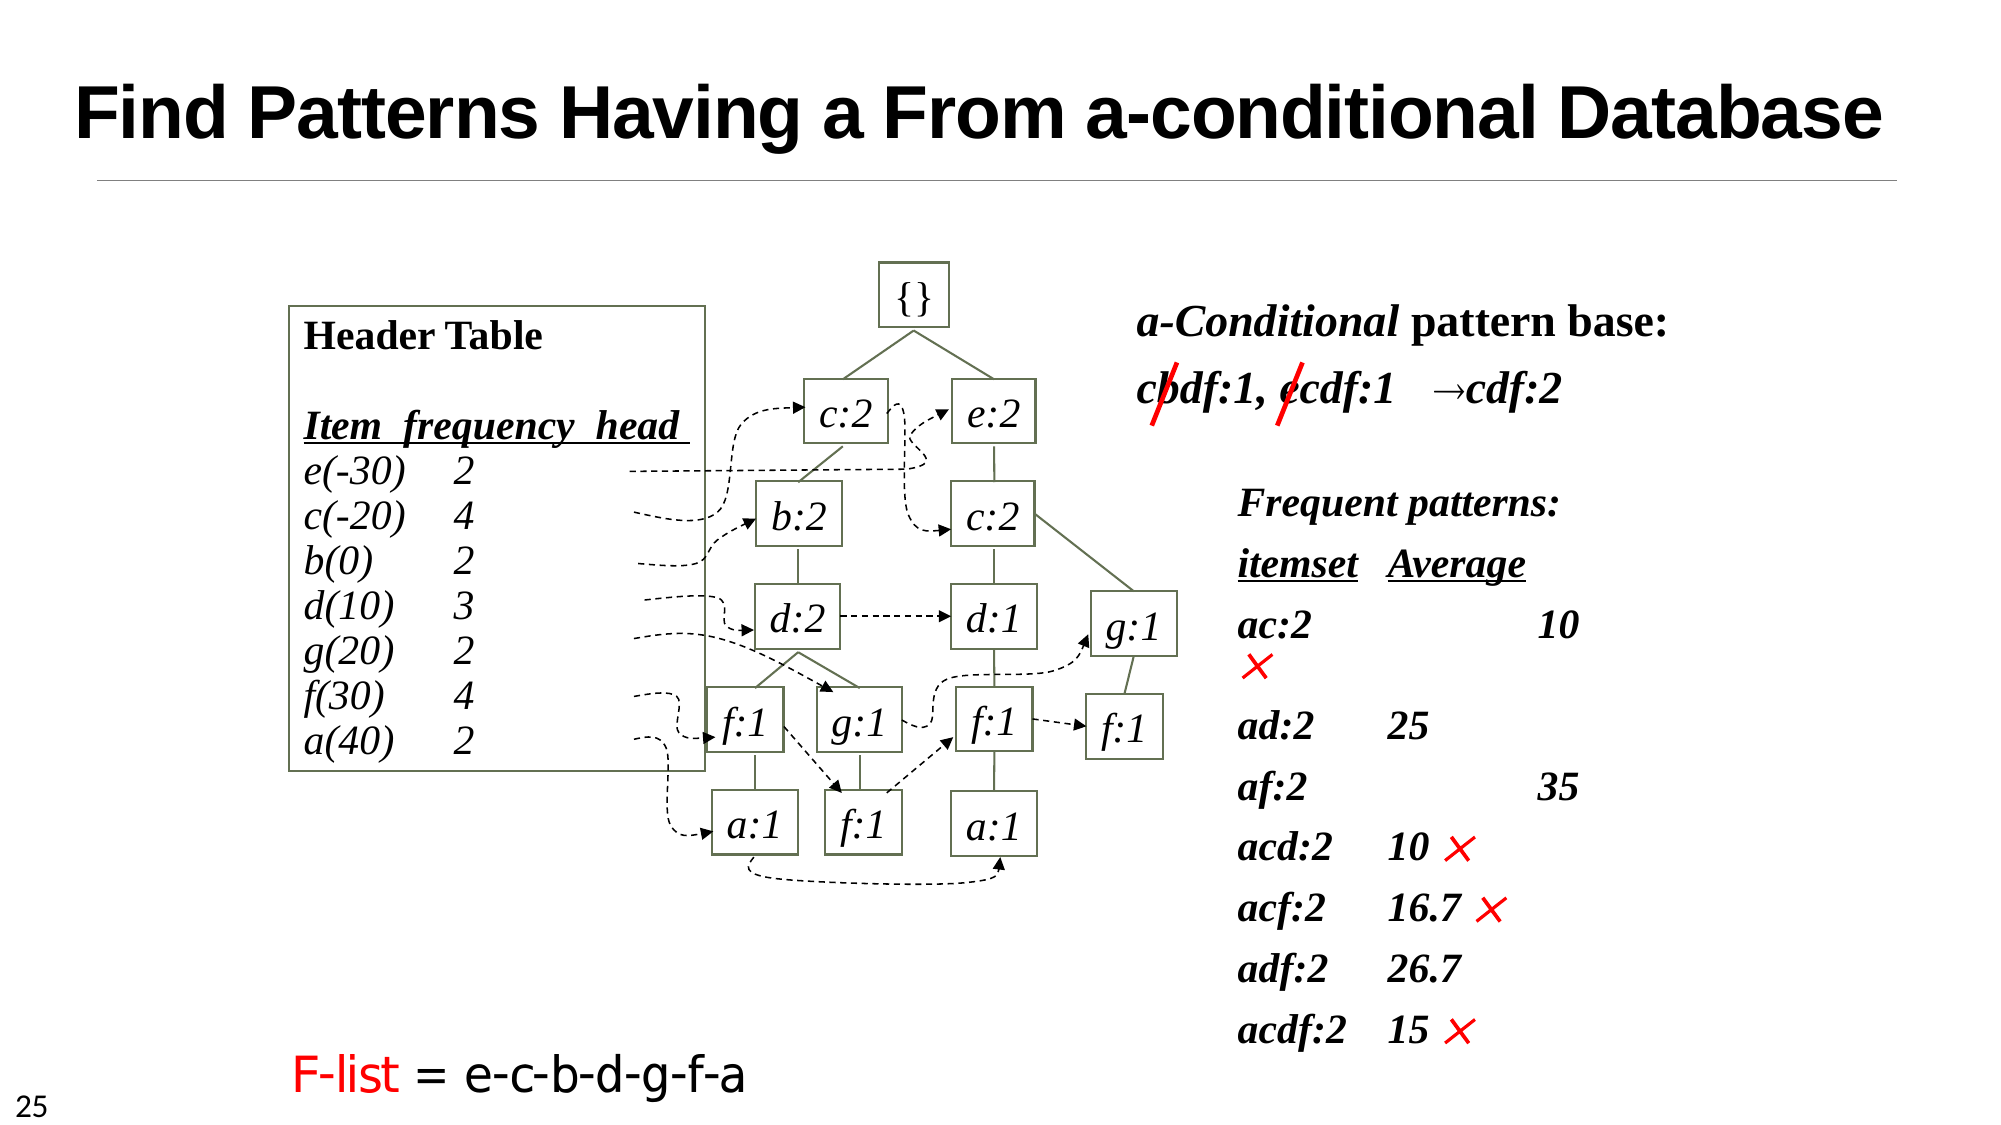

# Find Patterns Having a From a-conditional Database
{}
Header Table

Item  frequency  head
e(-30)	2
c(-20)	4
b(0)	2
d(10)	3
g(20)	2
f(30)	4
a(40)	2
c:2
e:2
b:2
c:2
d:2
d:1
f:1
f:1
g:1
a:1
f:1

g:1

f:1

a:1

a-Conditional pattern base:
cbdf:1, ecdf:1
→cdf:2
Frequent patterns:
itemset	Average
ac:2		10 ×
ad:2	25
af:2		35
acd:2	10 ×
acf:2	16.7 ×
adf:2	26.7
acdf:2	15 ×
F-list = e-c-b-d-g-f-a